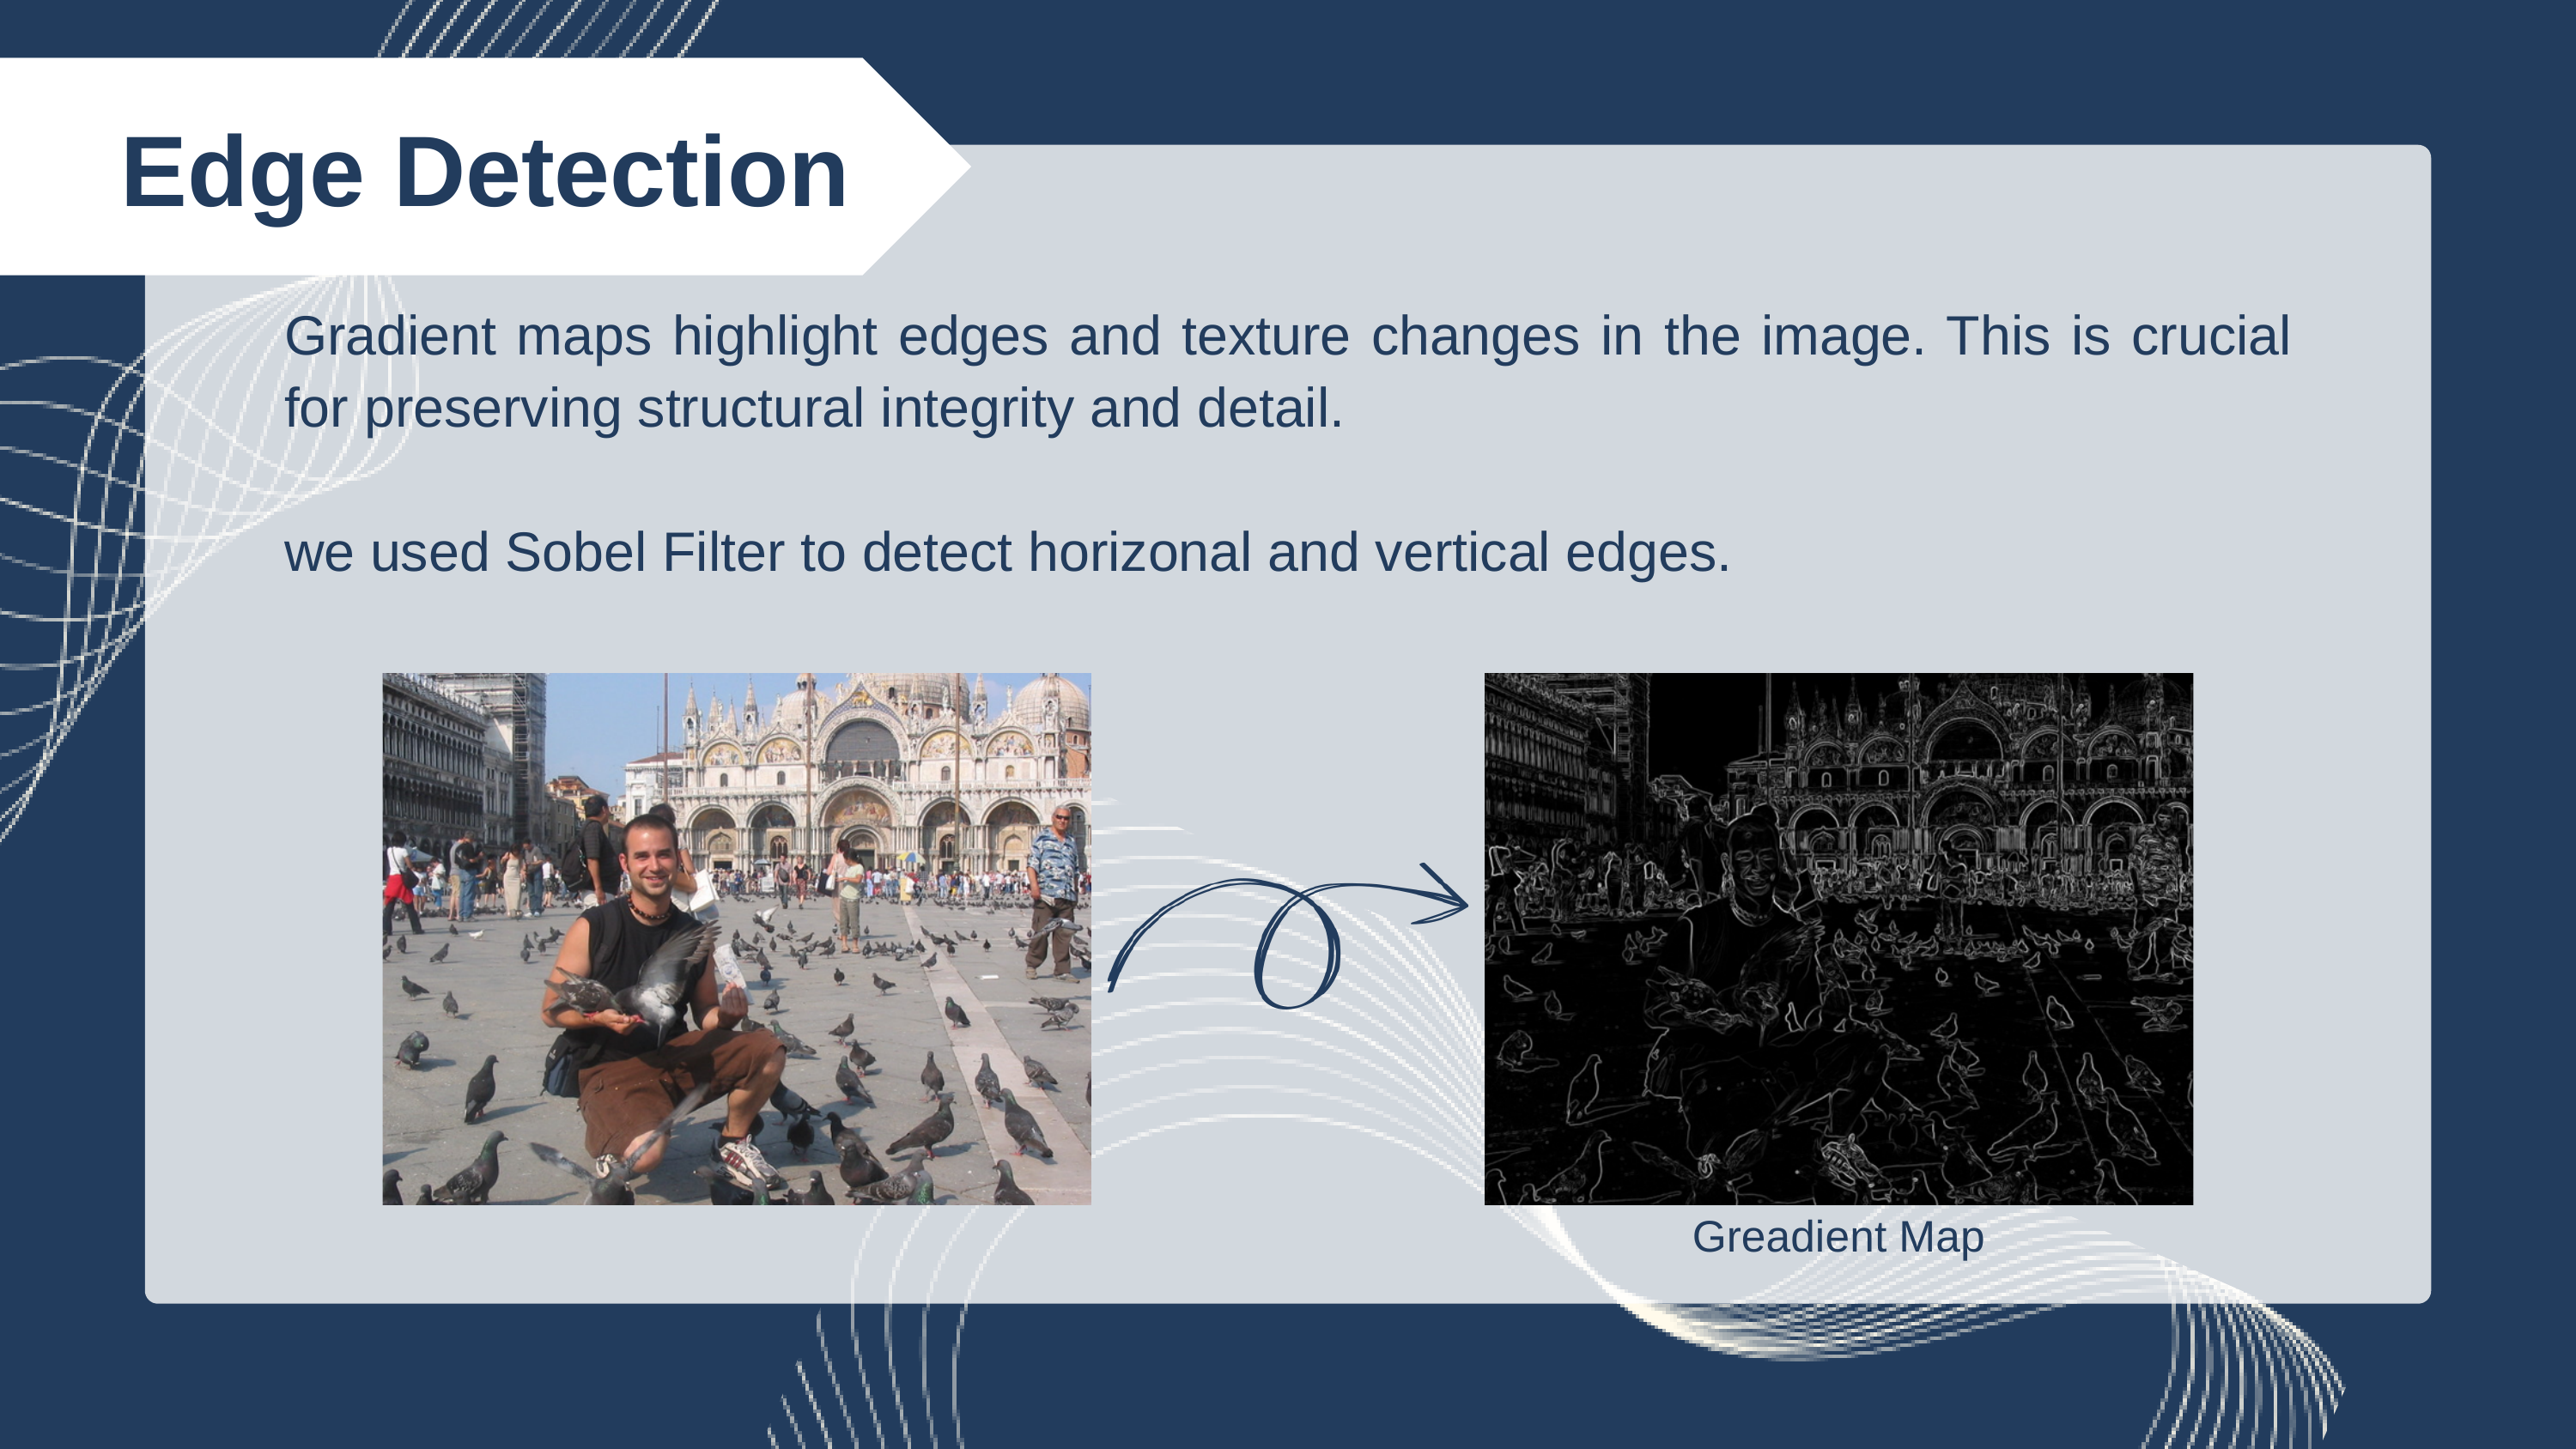

Edge Detection

Gradient maps highlight edges and texture changes in the image. This is crucial for preserving structural integrity and detail.

we used Sobel Filter to detect horizonal and vertical edges.

Greadient Map